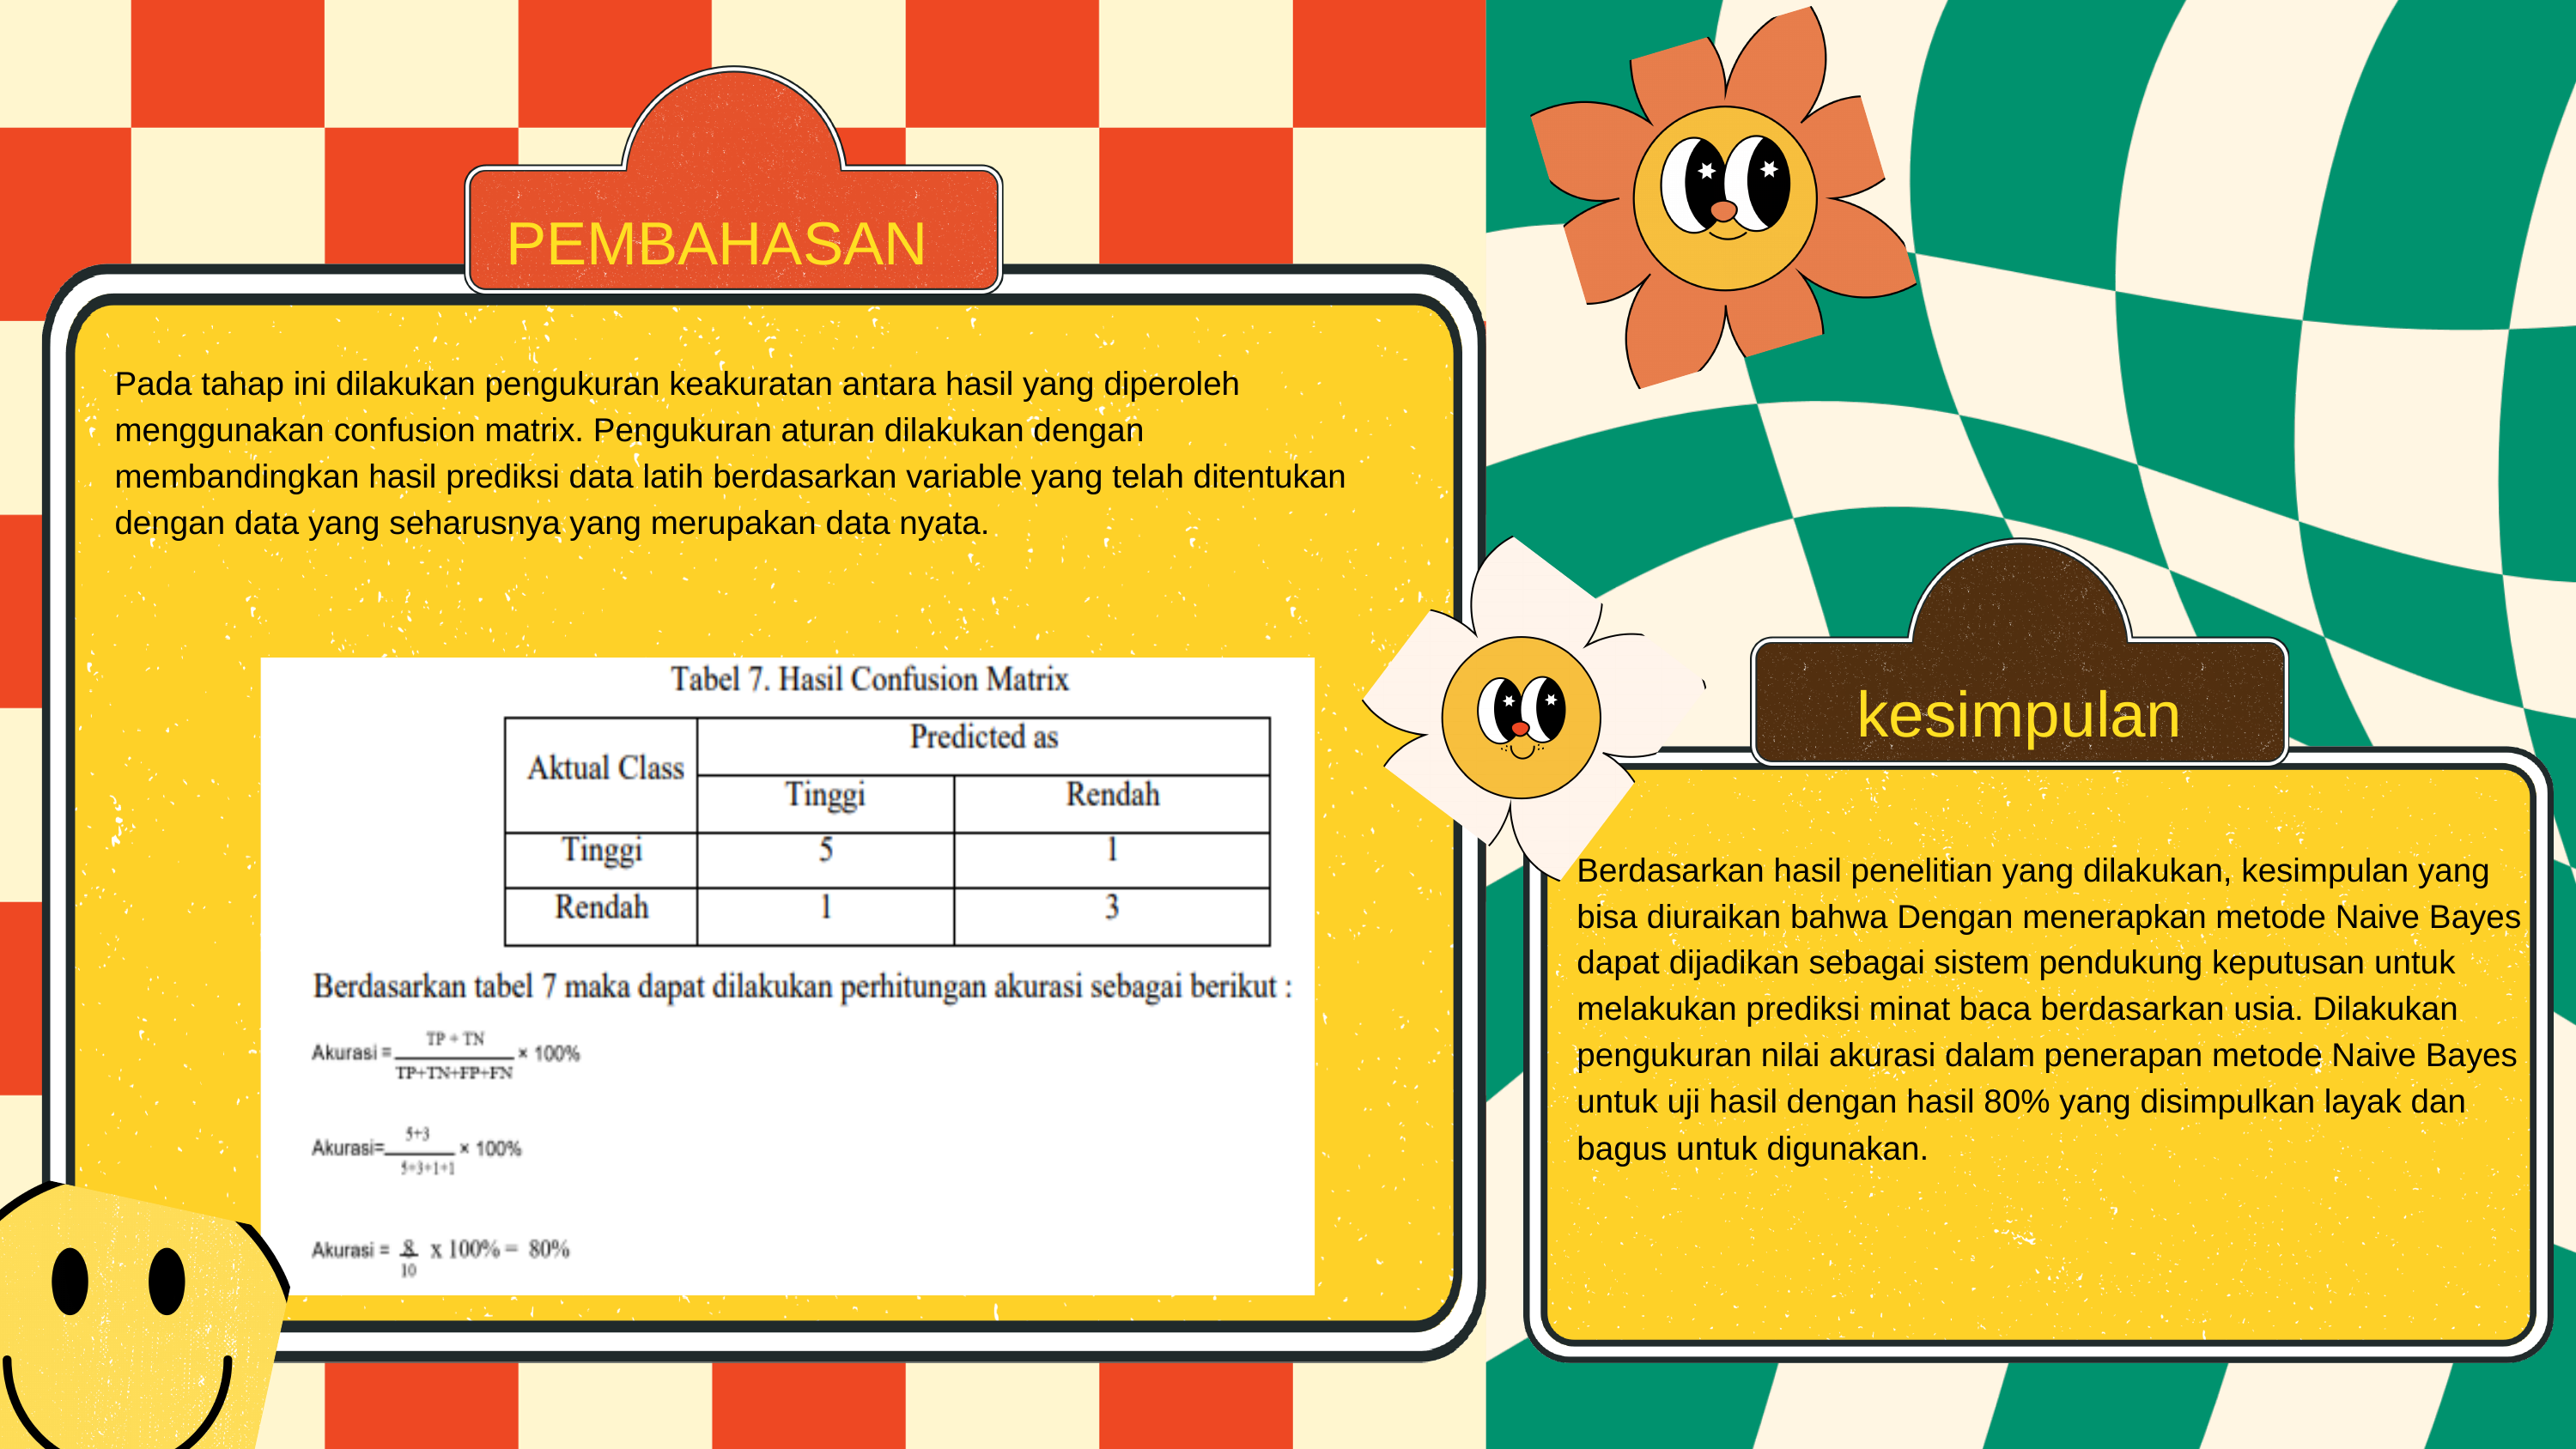

PEMBAHASAN

Pada tahap ini dilakukan pengukuran keakuratan antara hasil yang diperoleh menggunakan confusion matrix. Pengukuran aturan dilakukan dengan membandingkan hasil prediksi data latih berdasarkan variable yang telah ditentukan dengan data yang seharusnya yang merupakan data nyata.

kesimpulan

Berdasarkan hasil penelitian yang dilakukan, kesimpulan yang bisa diuraikan bahwa Dengan menerapkan metode Naive Bayes dapat dijadikan sebagai sistem pendukung keputusan untuk melakukan prediksi minat baca berdasarkan usia. Dilakukan pengukuran nilai akurasi dalam penerapan metode Naive Bayes untuk uji hasil dengan hasil 80% yang disimpulkan layak dan bagus untuk digunakan.